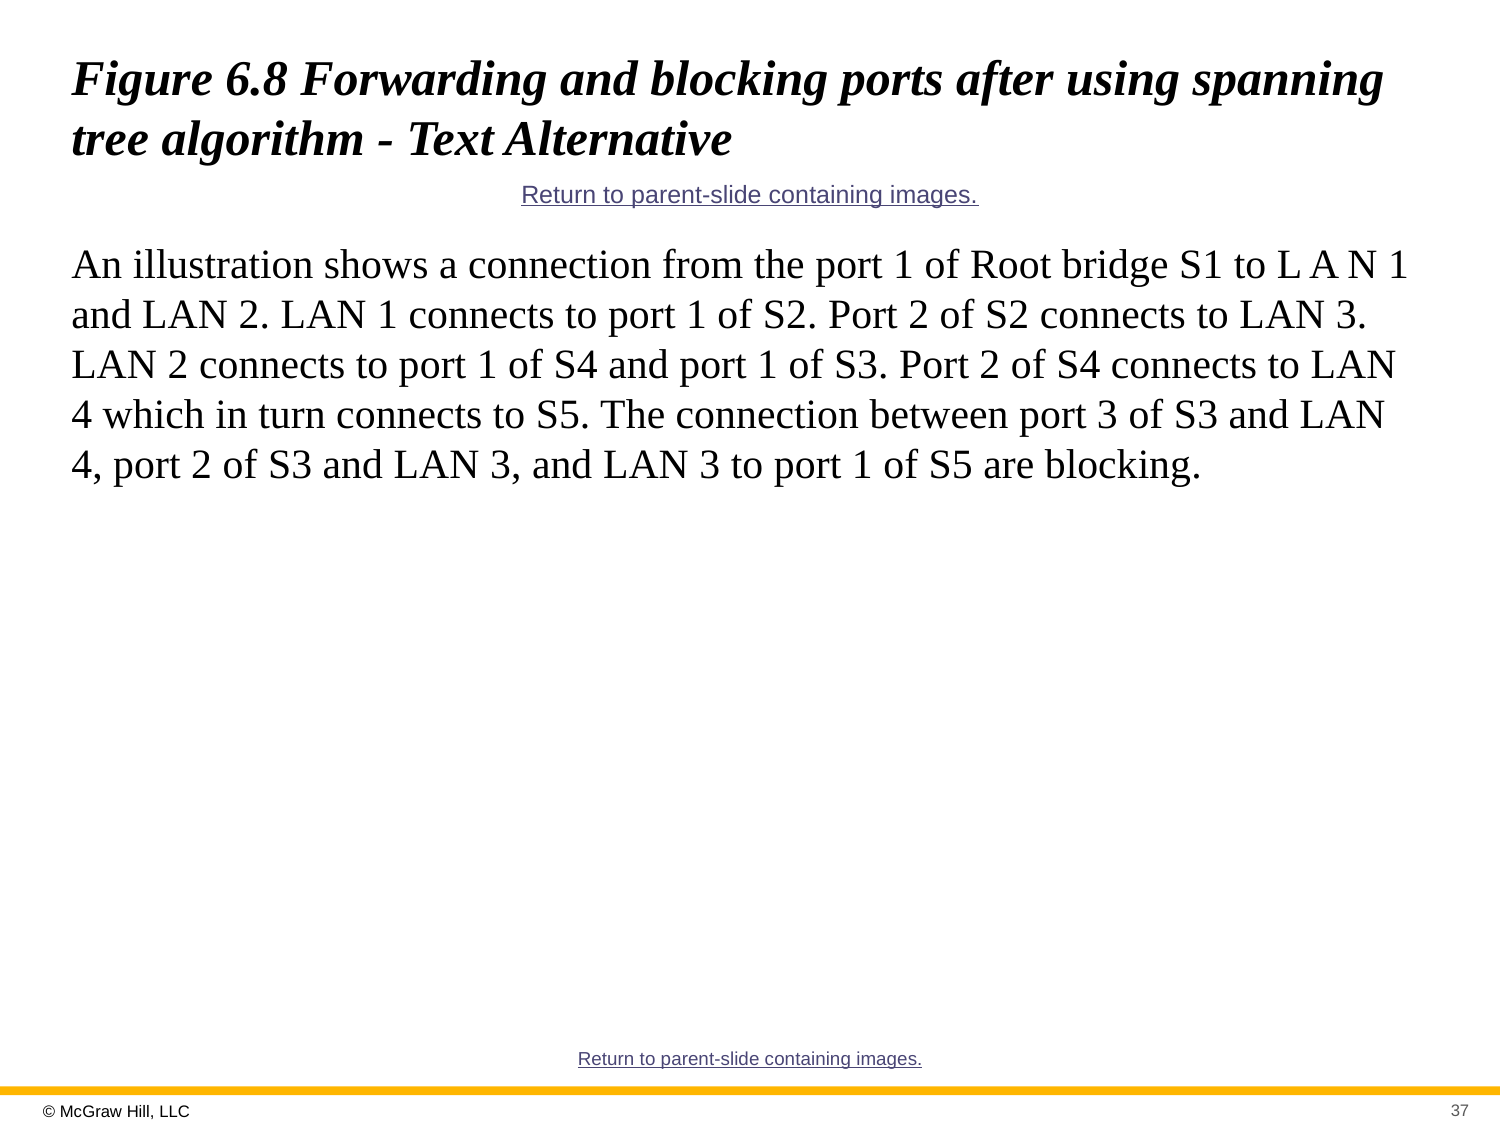

# Figure 6.8 Forwarding and blocking ports after using spanning tree algorithm - Text Alternative
Return to parent-slide containing images.
An illustration shows a connection from the port 1 of Root bridge S1 to L A N 1 and LAN 2. LAN 1 connects to port 1 of S2. Port 2 of S2 connects to LAN 3. LAN 2 connects to port 1 of S4 and port 1 of S3. Port 2 of S4 connects to LAN 4 which in turn connects to S5. The connection between port 3 of S3 and LAN 4, port 2 of S3 and LAN 3, and LAN 3 to port 1 of S5 are blocking.
Return to parent-slide containing images.
37